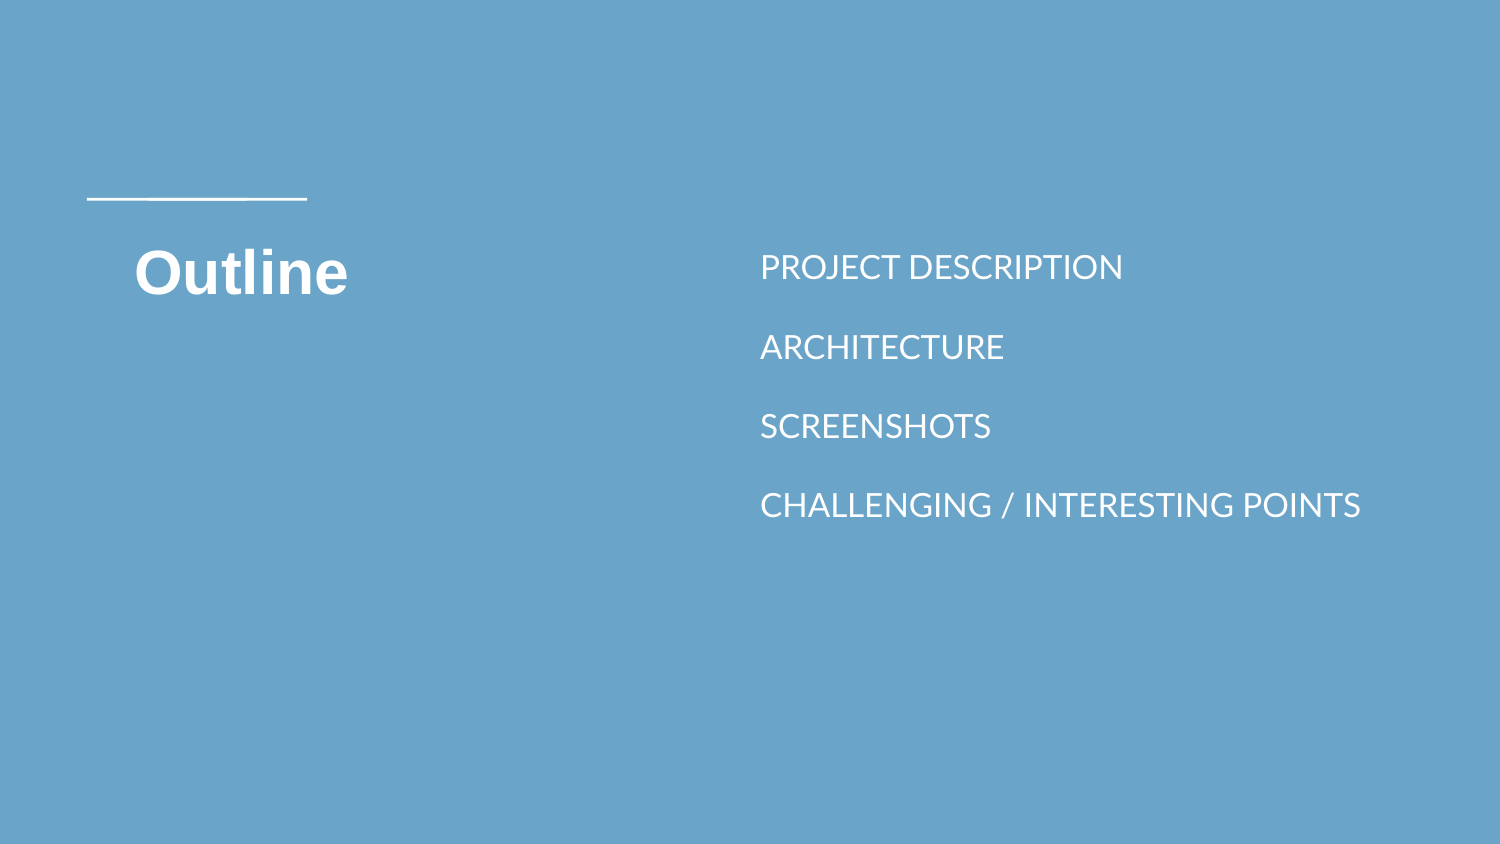

# Outline
PROJECT DESCRIPTION
ARCHITECTURE
SCREENSHOTS
CHALLENGING / INTERESTING POINTS